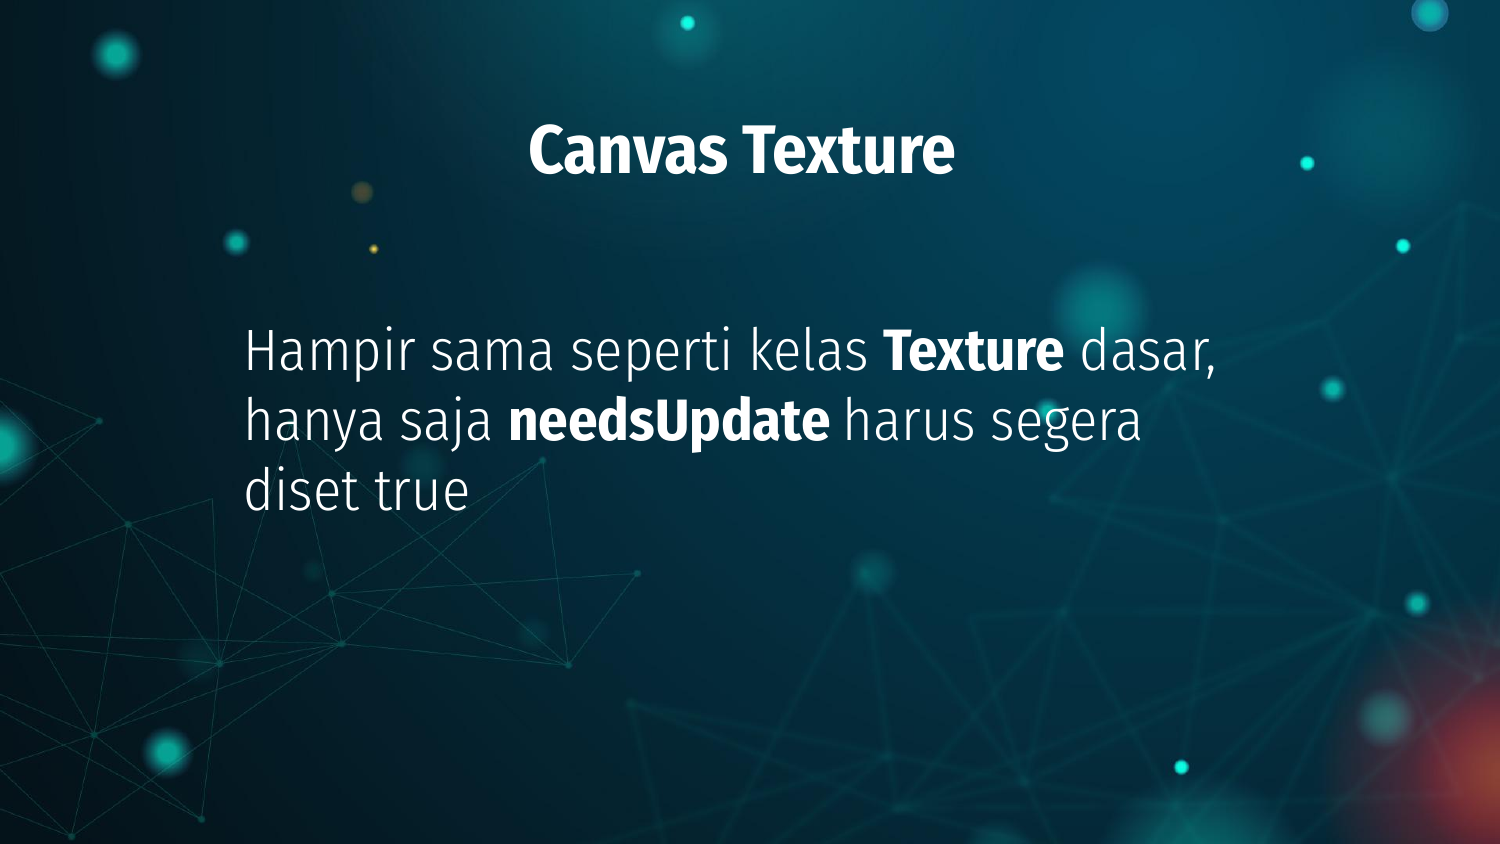

Canvas Texture
Hampir sama seperti kelas Texture dasar, hanya saja needsUpdate harus segera diset true